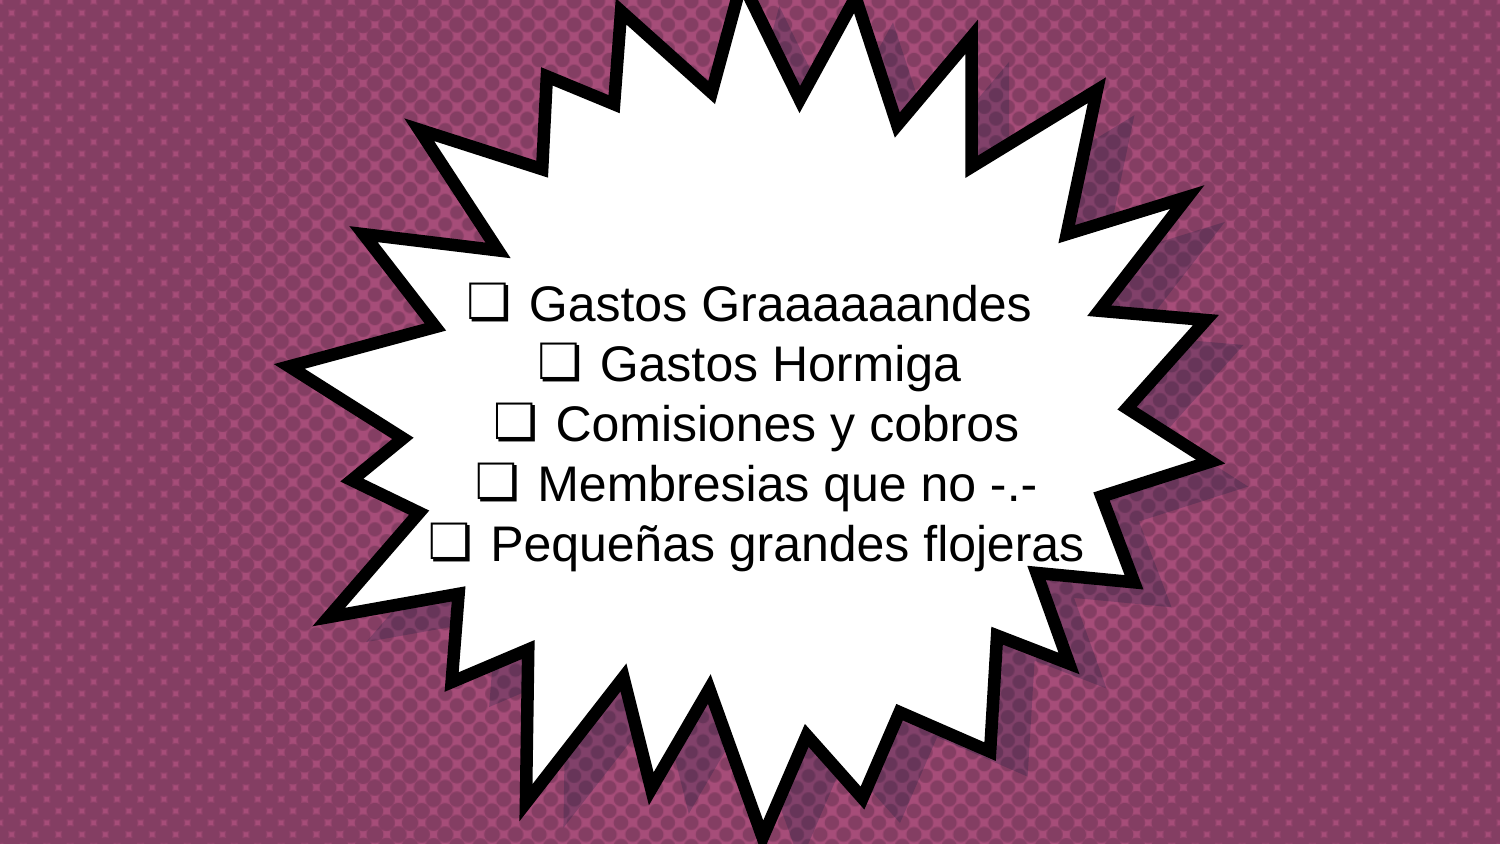

Gastos Graaaaaandes
Gastos Hormiga
Comisiones y cobros
Membresias que no -.-
Pequeñas grandes flojeras